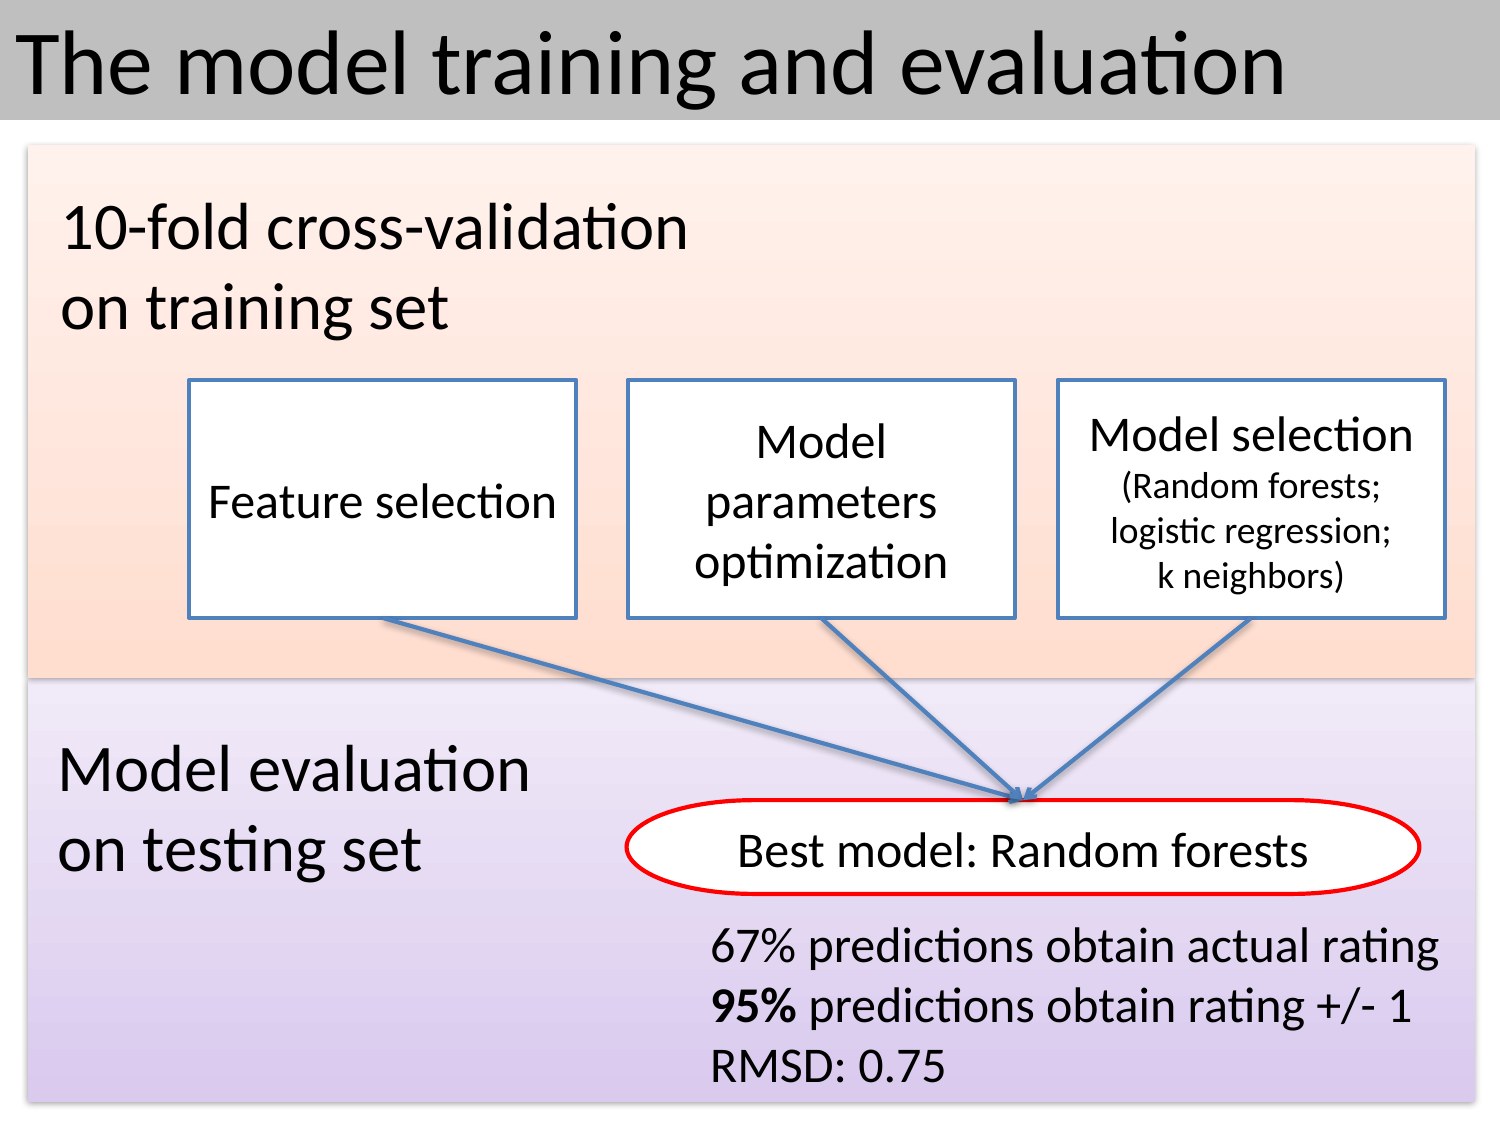

The model training and evaluation

10-fold cross-validation
on training set
Feature selection
Model parameters optimization
Model selection
(Random forests;
logistic regression;
k neighbors)

Model evaluation
on testing set
Best model: Random forests
67% predictions obtain actual rating
95% predictions obtain rating +/- 1
RMSD: 0.75